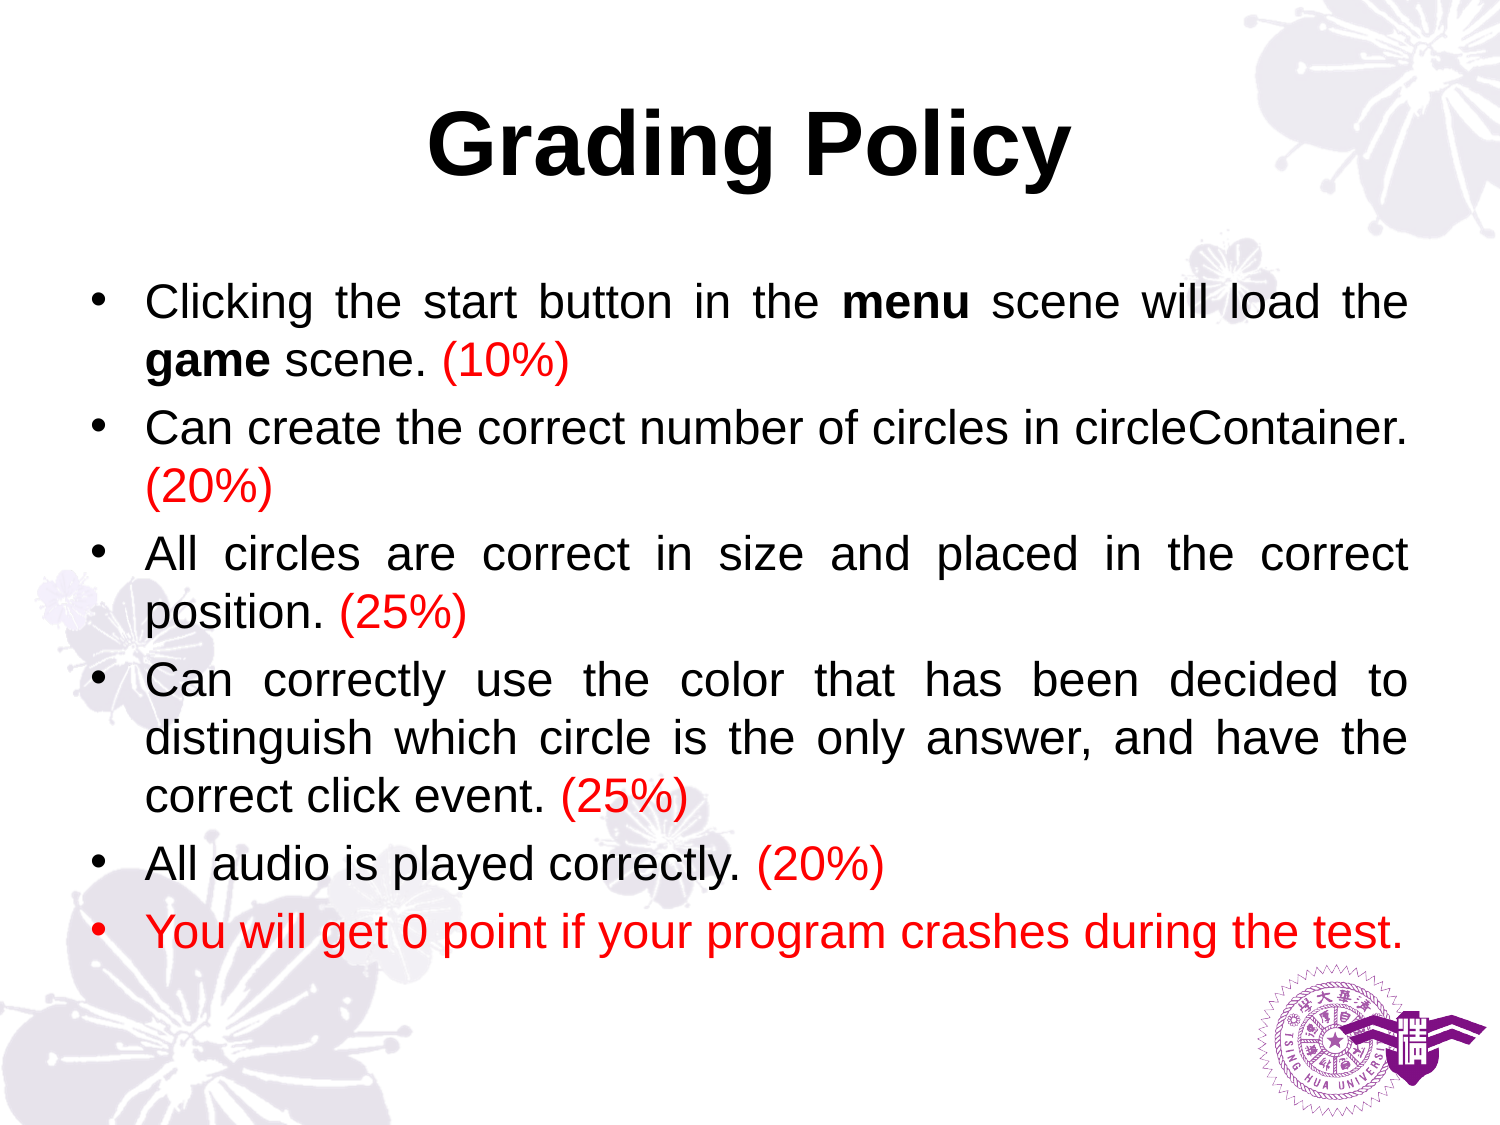

# Grading Policy
Clicking the start button in the menu scene will load the game scene. (10%)
Can create the correct number of circles in circleContainer. (20%)
All circles are correct in size and placed in the correct position. (25%)
Can correctly use the color that has been decided to distinguish which circle is the only answer, and have the correct click event. (25%)
All audio is played correctly. (20%)
You will get 0 point if your program crashes during the test.